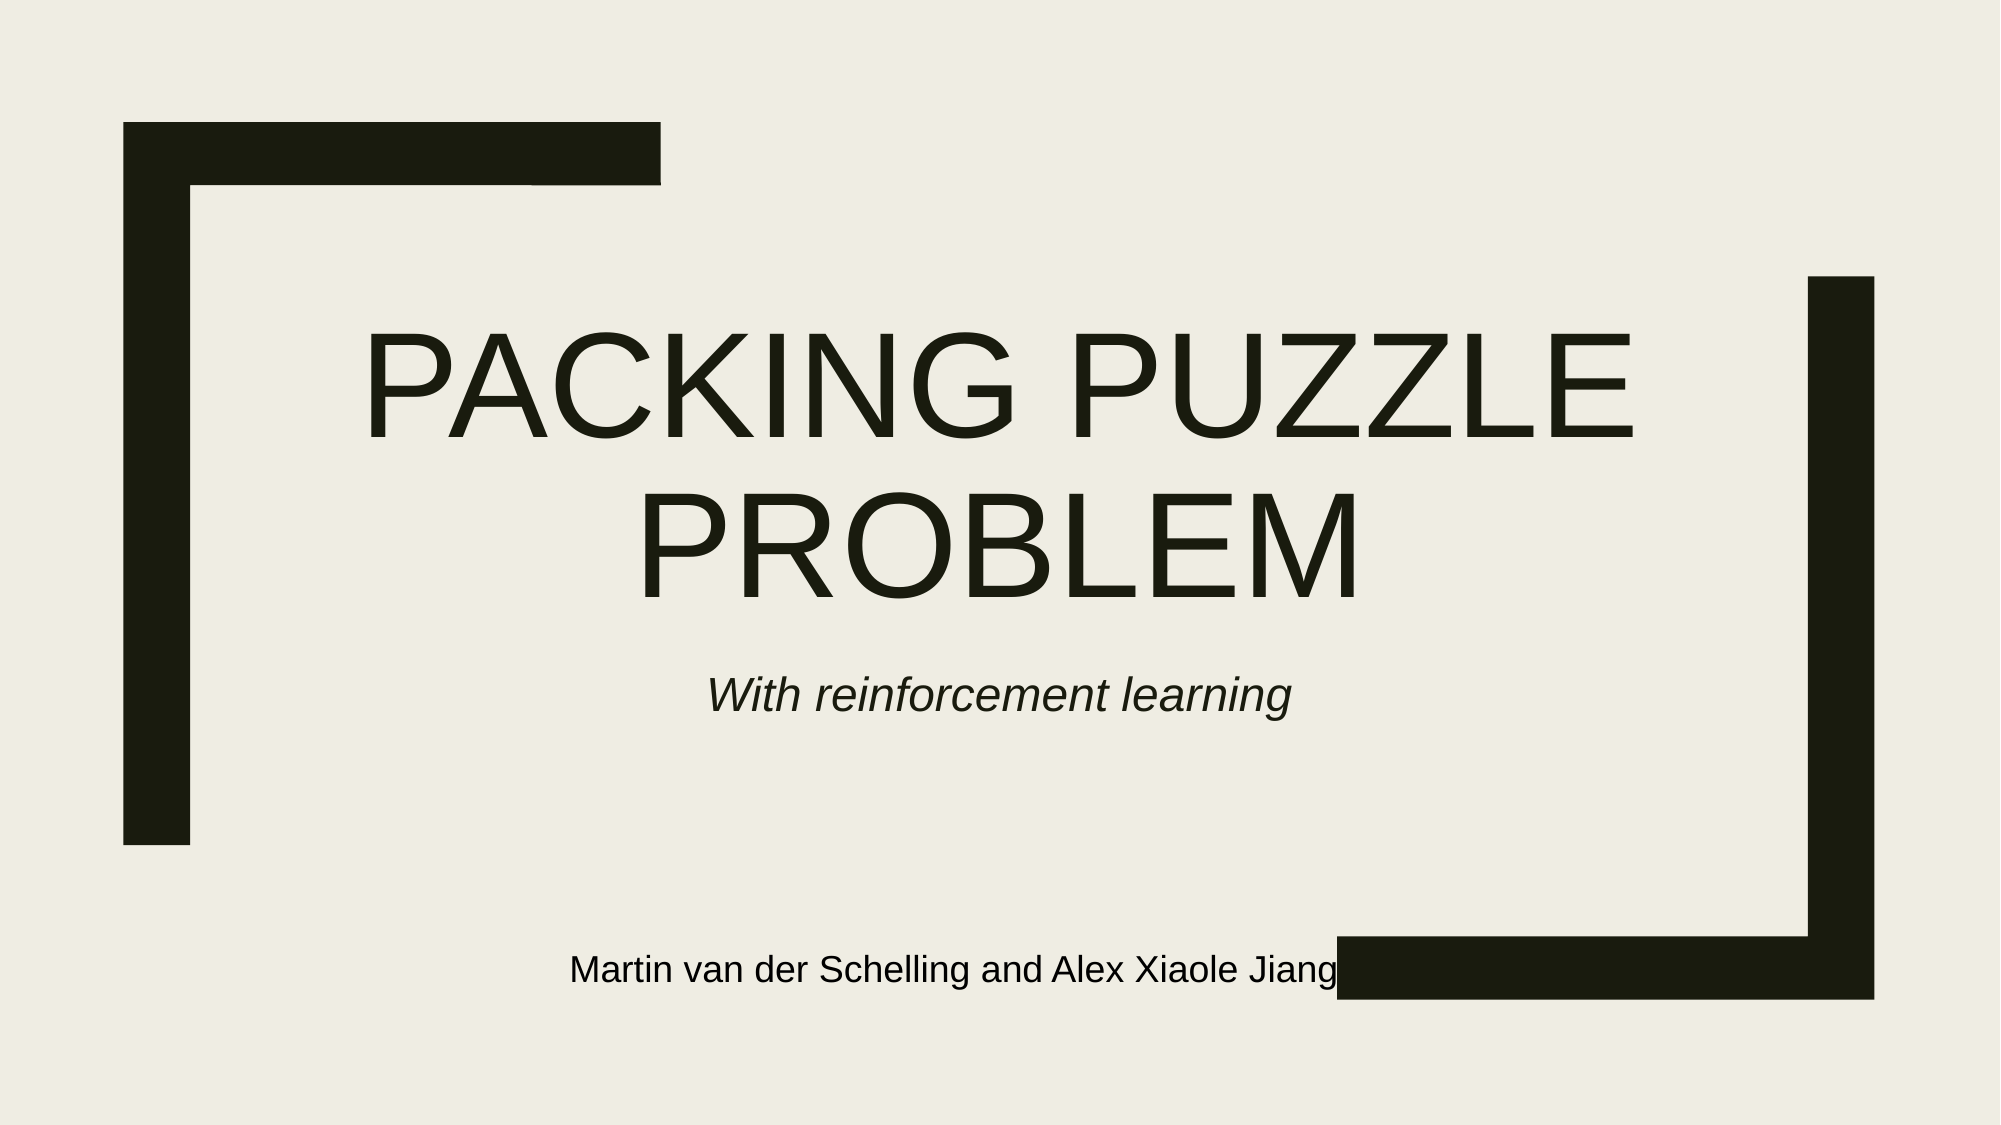

# Packing puzzle problem
With reinforcement learning
Martin van der Schelling and Alex Xiaole Jiang